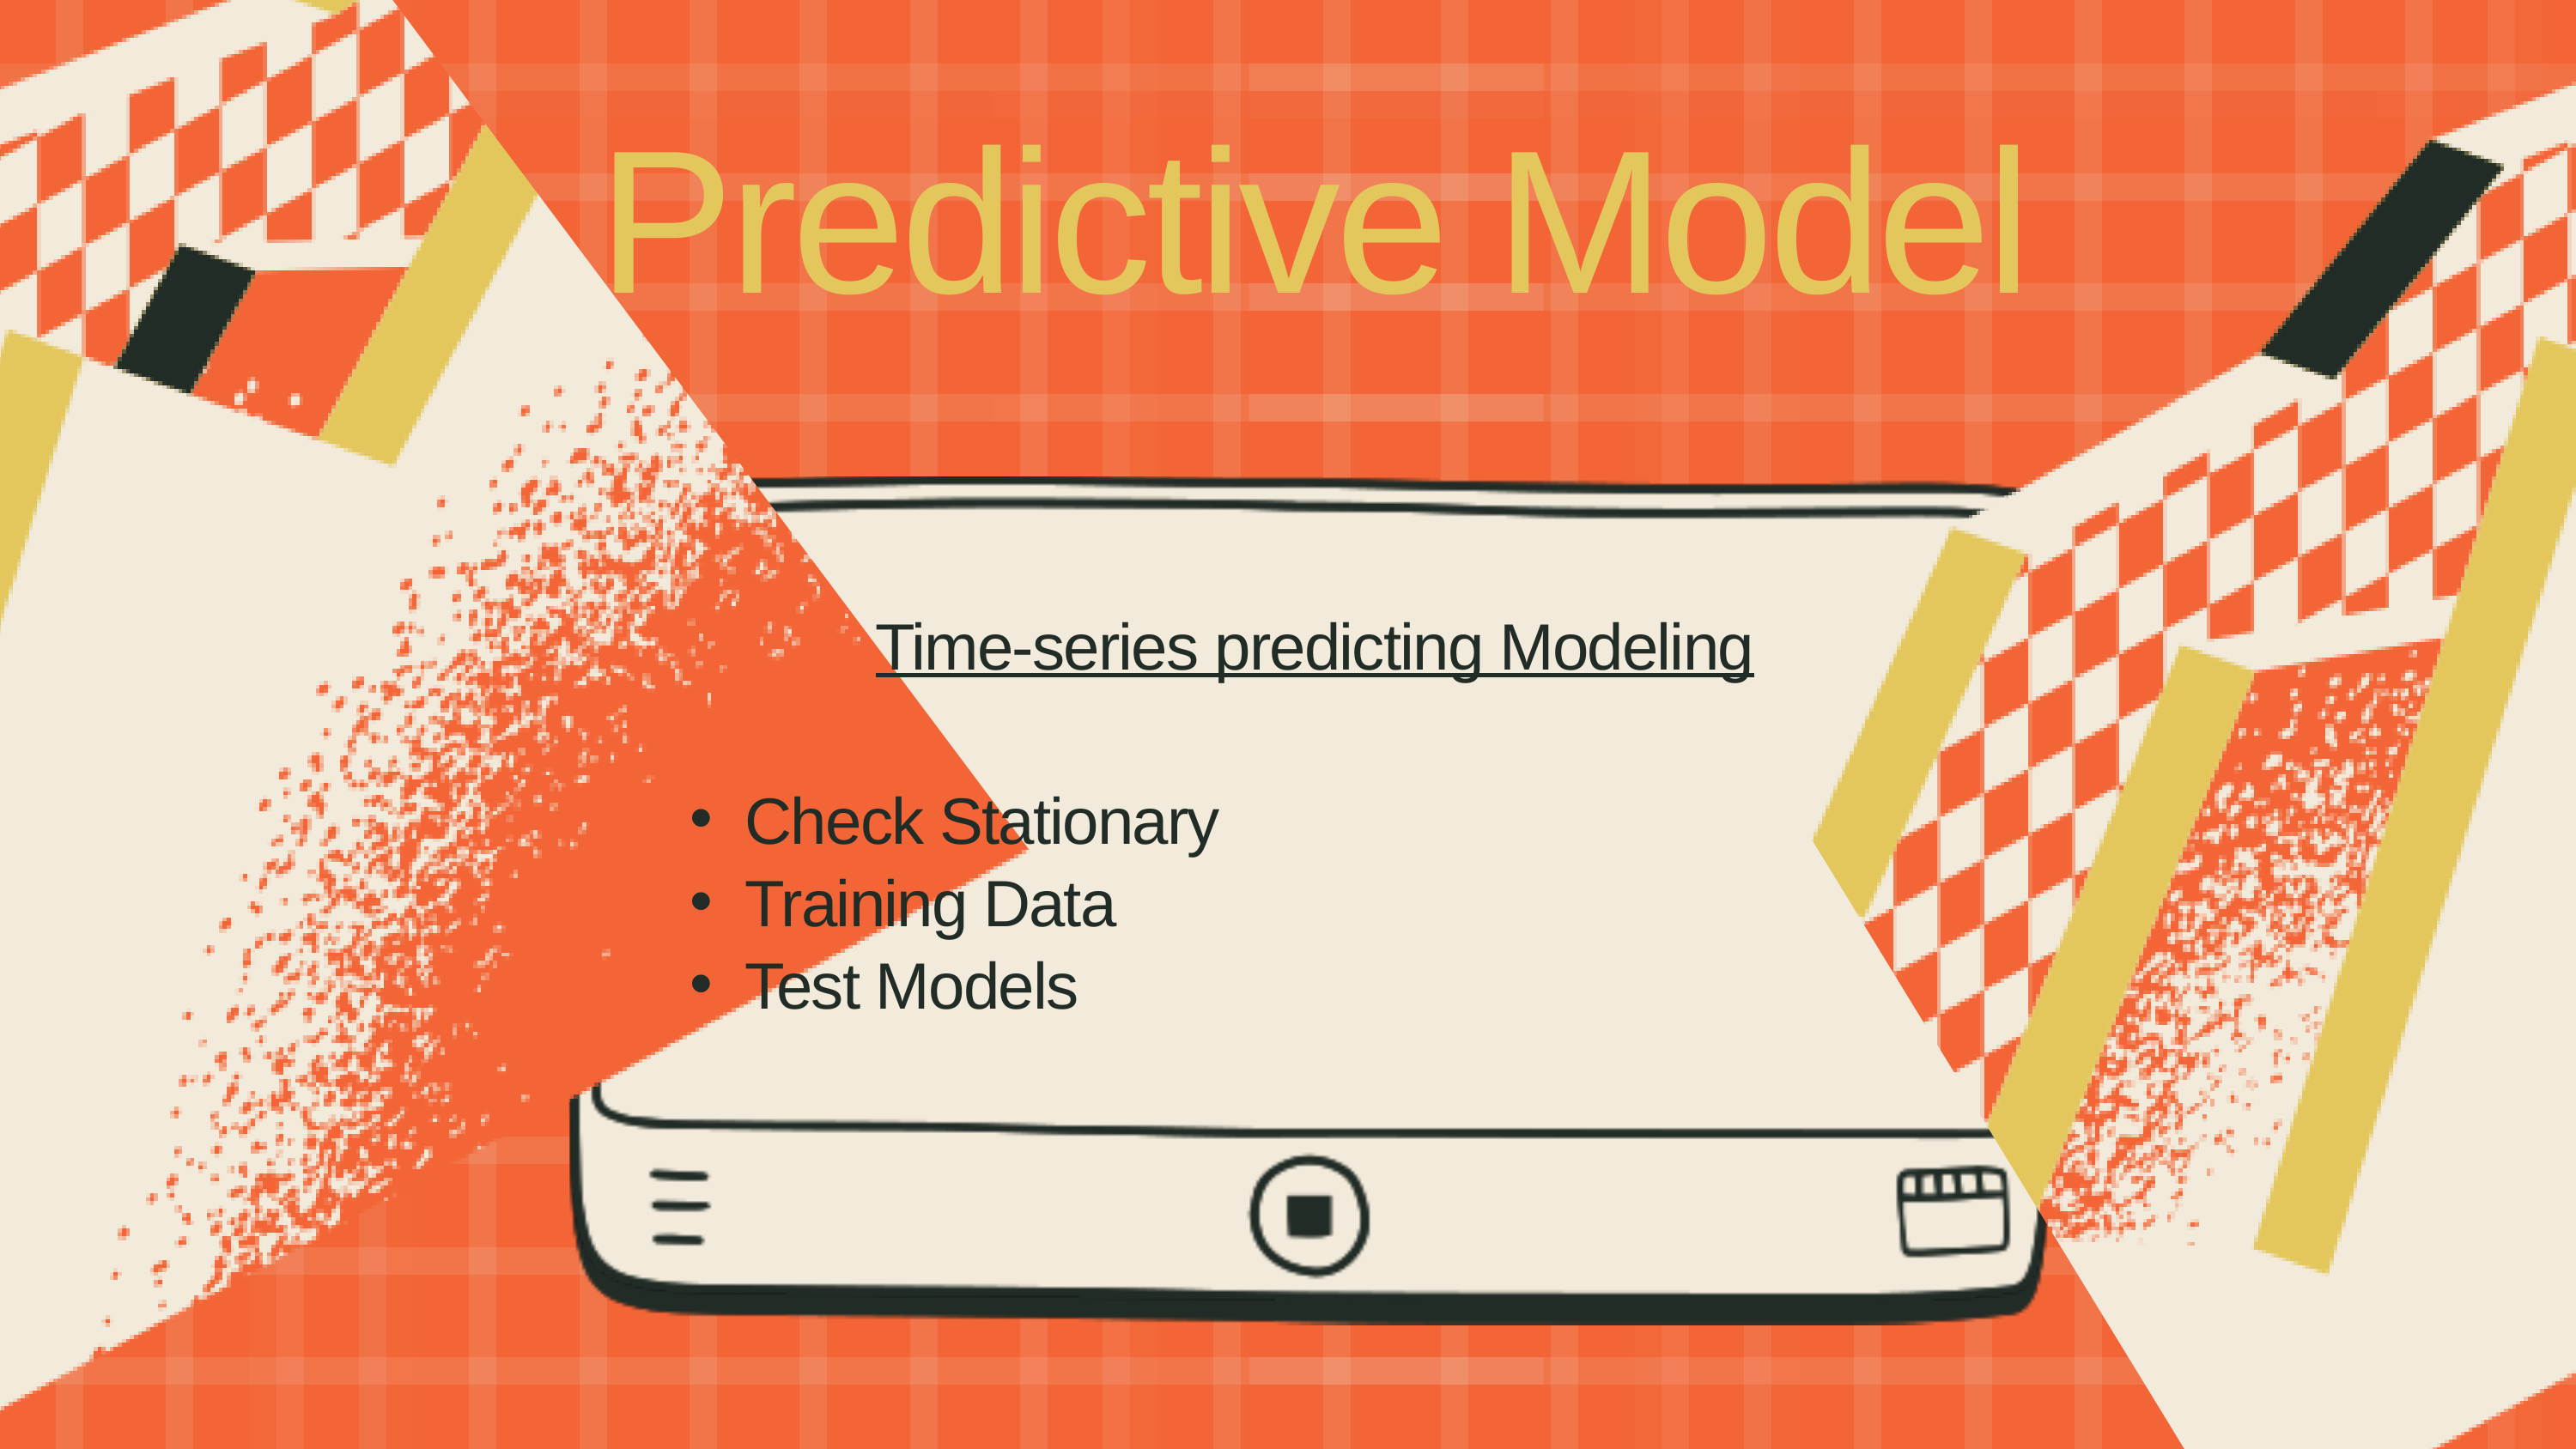

Predictive Model

Time-series predicting Modeling

Check Stationary
Training Data
Test Models